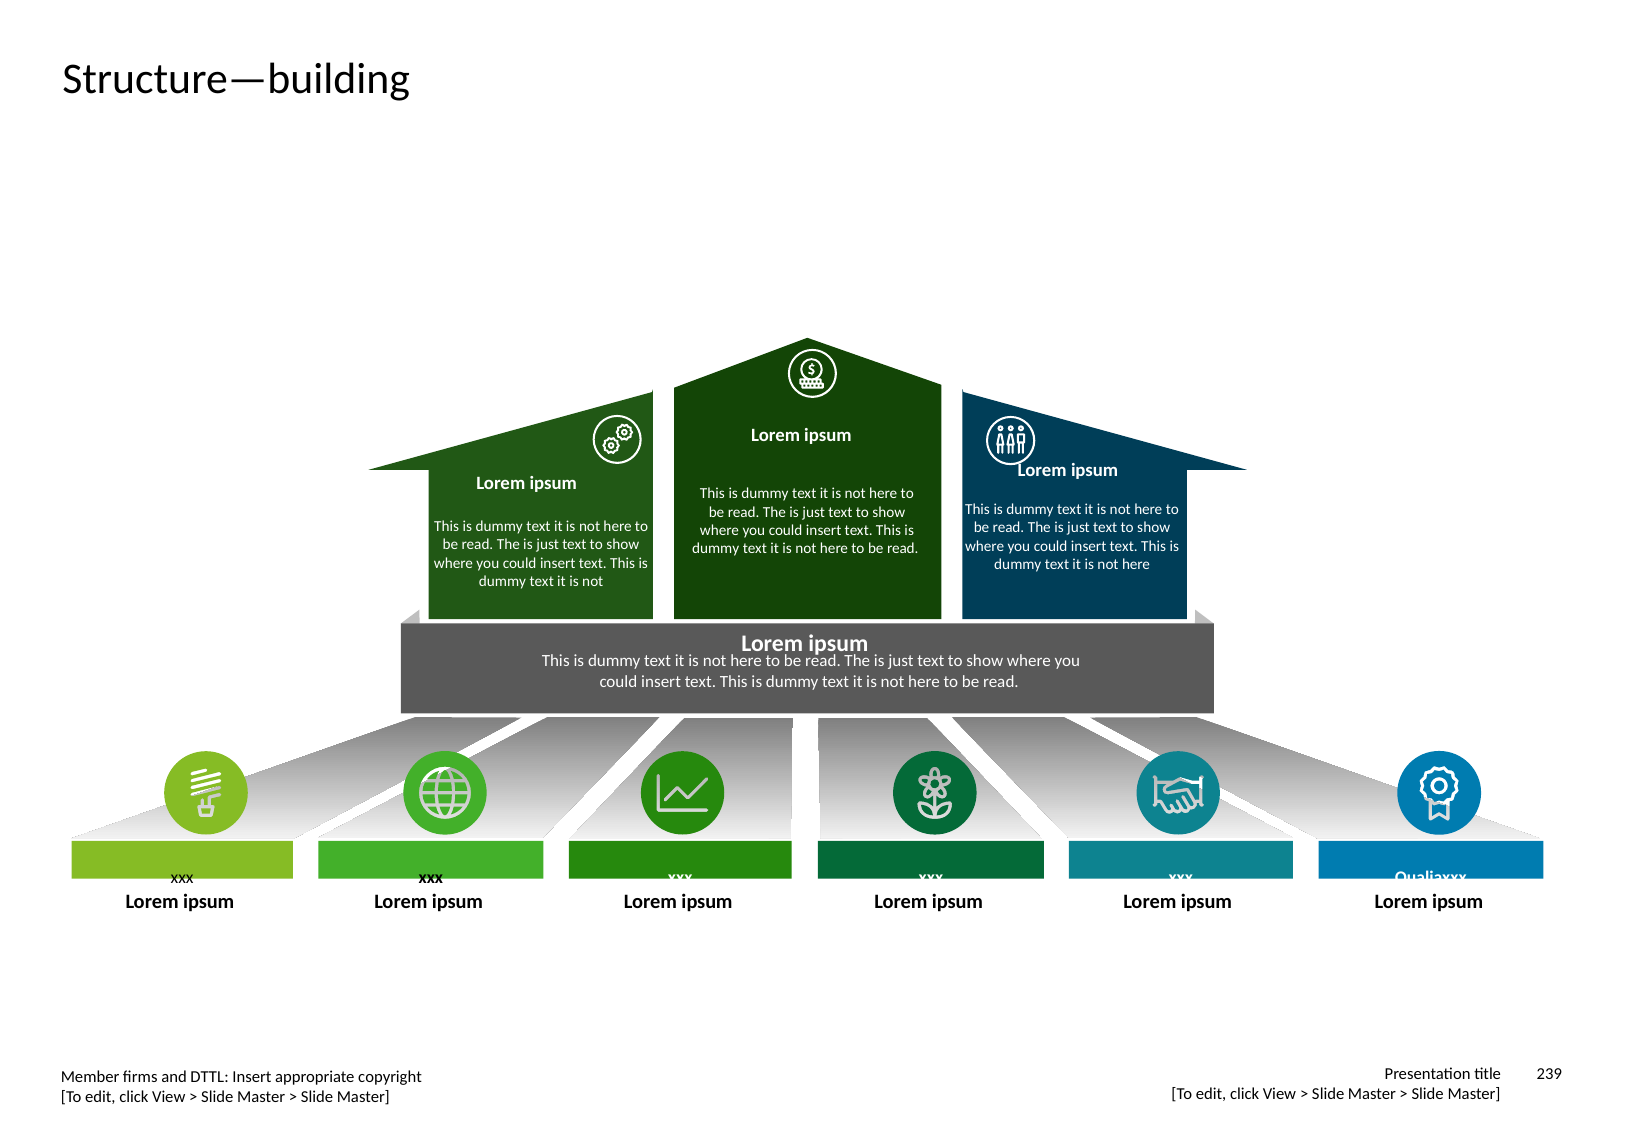

# Structure—building

Lorem ipsum
Lorem ipsum
Lorem ipsum
This is dummy text it is not here to be read. The is just text to show where you could insert text. This is dummy text it is not here to be read.
This is dummy text it is not here to be read. The is just text to show where you could insert text. This is dummy text it is not here
This is dummy text it is not here to be read. The is just text to show where you could insert text. This is dummy text it is not

Lorem ipsum
This is dummy text it is not here to be read. The is just text to show where you could insert text. This is dummy text it is not here to be read.

xxx
xxx
xxx
xxx
xxx
Qualiaxxx
ty
Lorem ipsum
Lorem ipsum
Lorem ipsum
Lorem ipsum
Lorem ipsum
Lorem ipsum